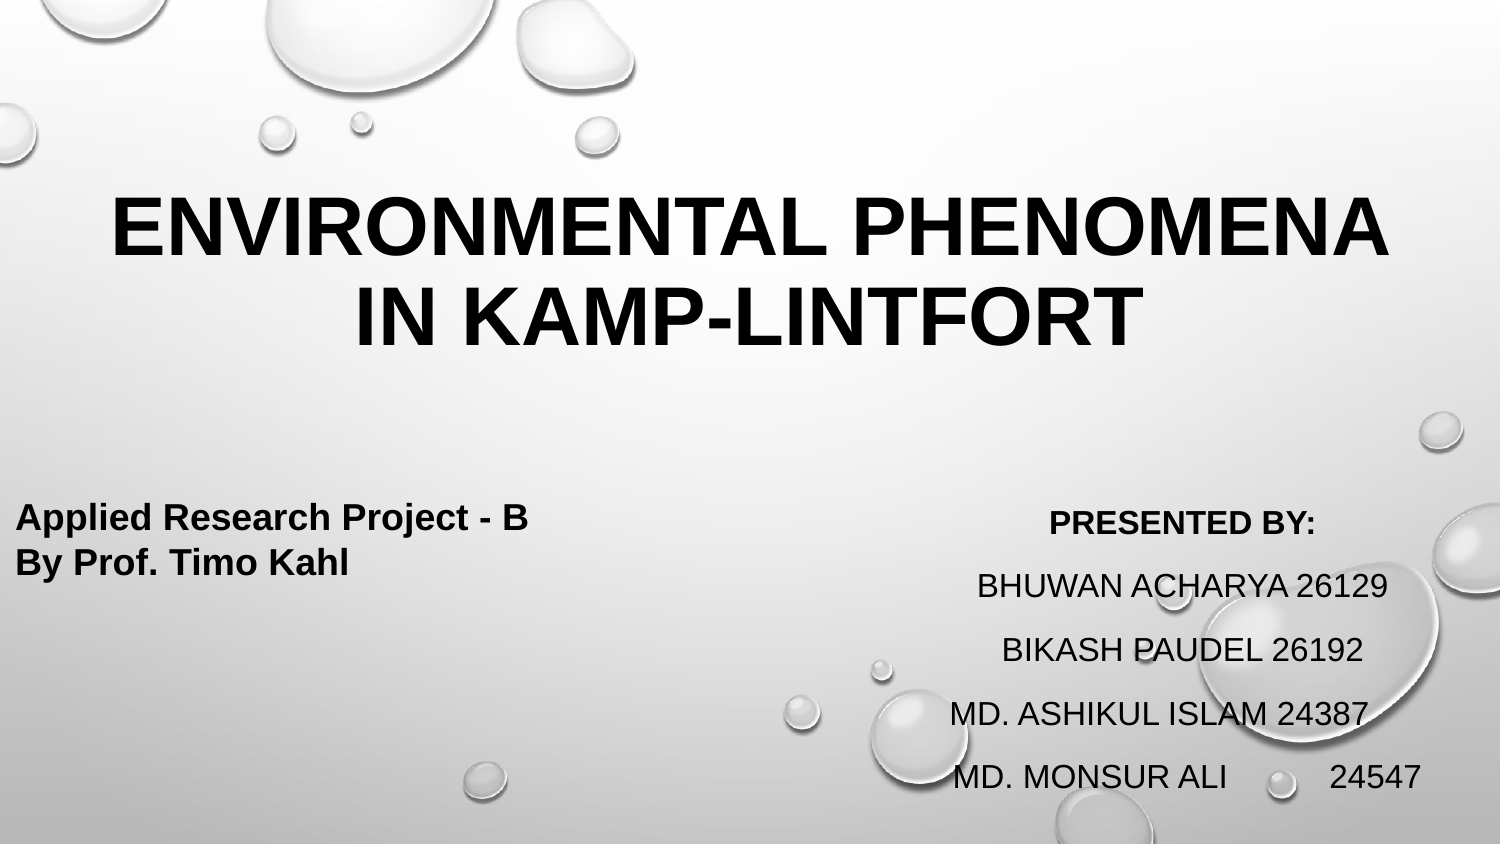

# ENVIRONMENTAL PHENOMENA IN KAMP-LINTFORT

PRESENTED BY:
BHUWAN ACHARYA 26129
BIKASH PAUDEL 26192
MD. ASHIKUL ISLAM 24387
 MD. MONSUR ALI           24547

Applied Research Project - B
By Prof. Timo Kahl